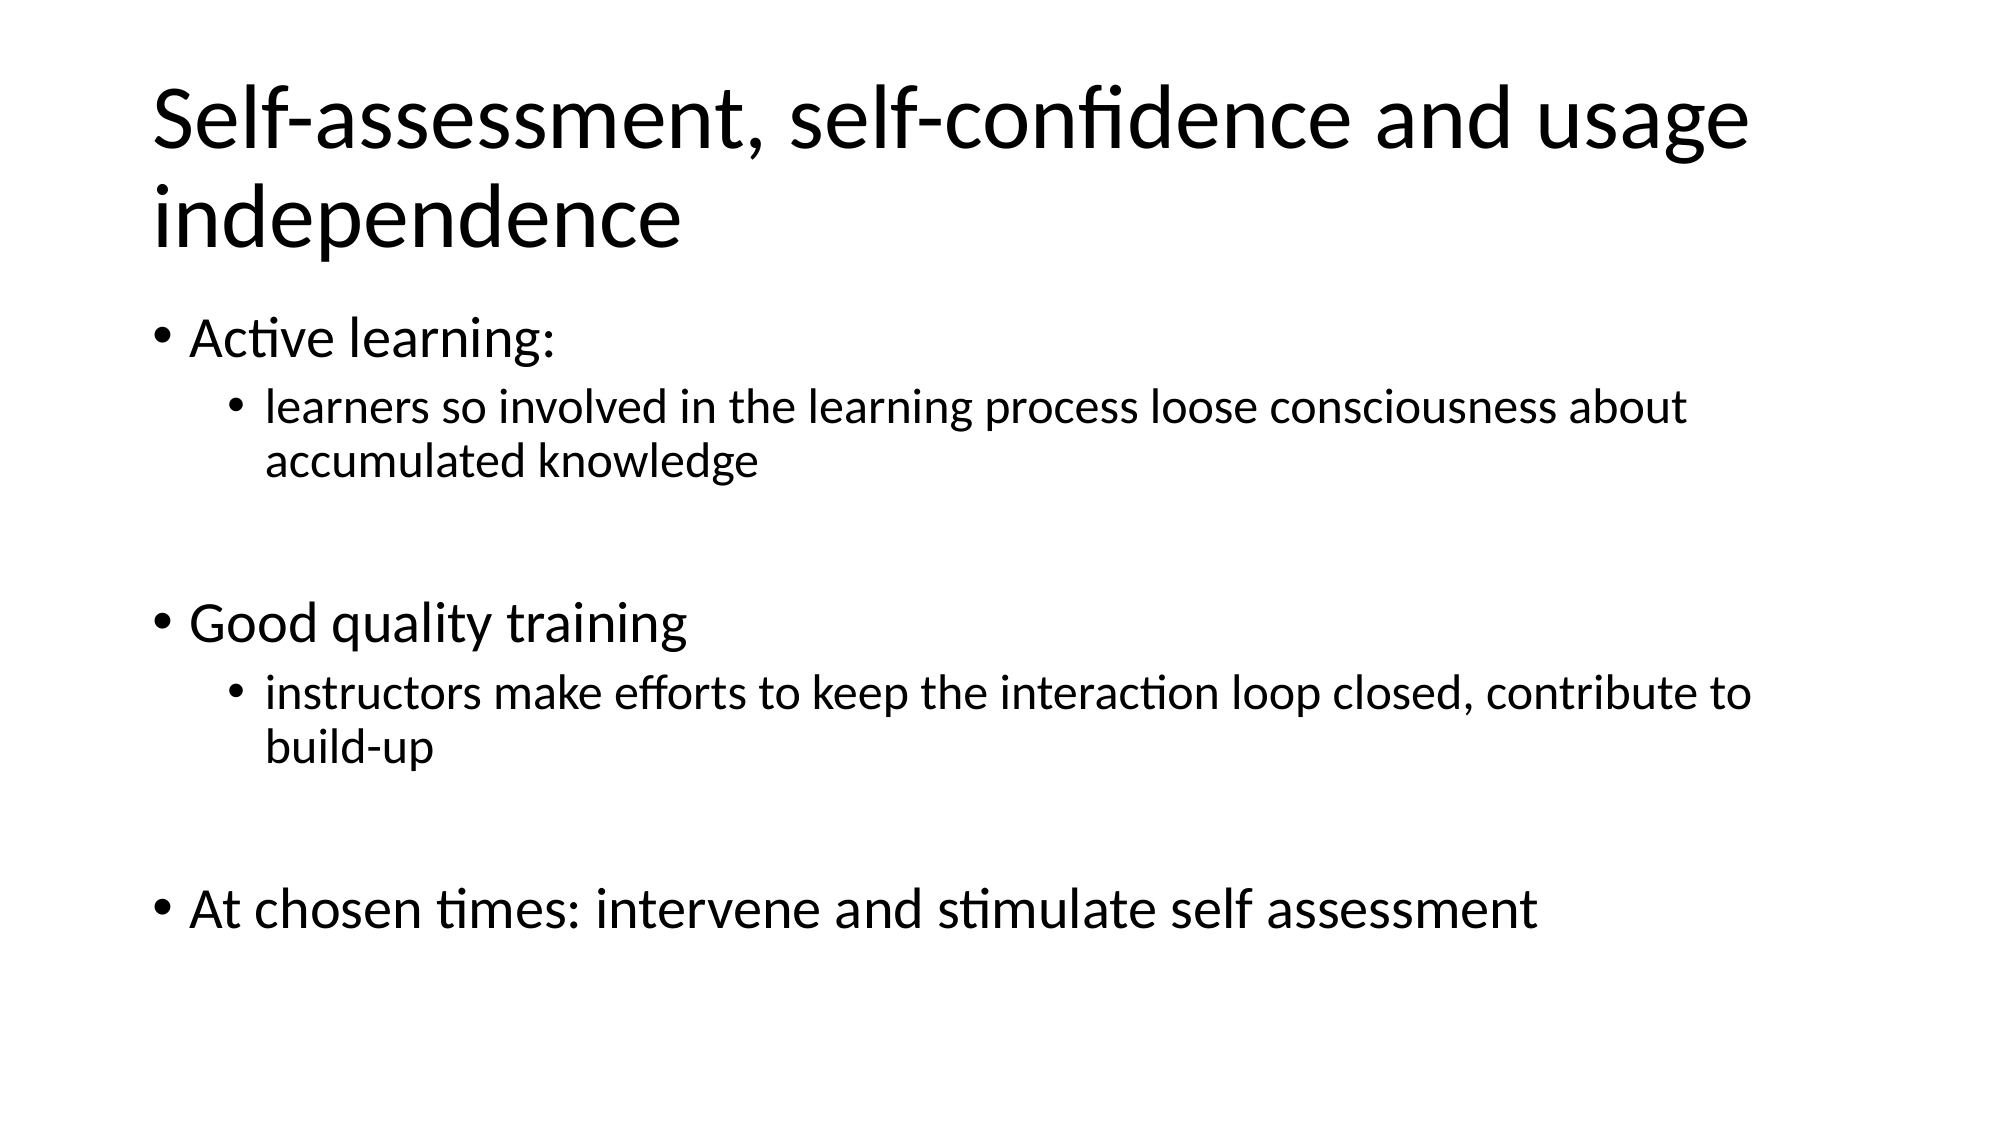

# Self-assessment, self-confidence and usage independence
Active learning:
learners so involved in the learning process loose consciousness about accumulated knowledge

Good quality training
instructors make efforts to keep the interaction loop closed, contribute to build-up

At chosen times: intervene and stimulate self assessment